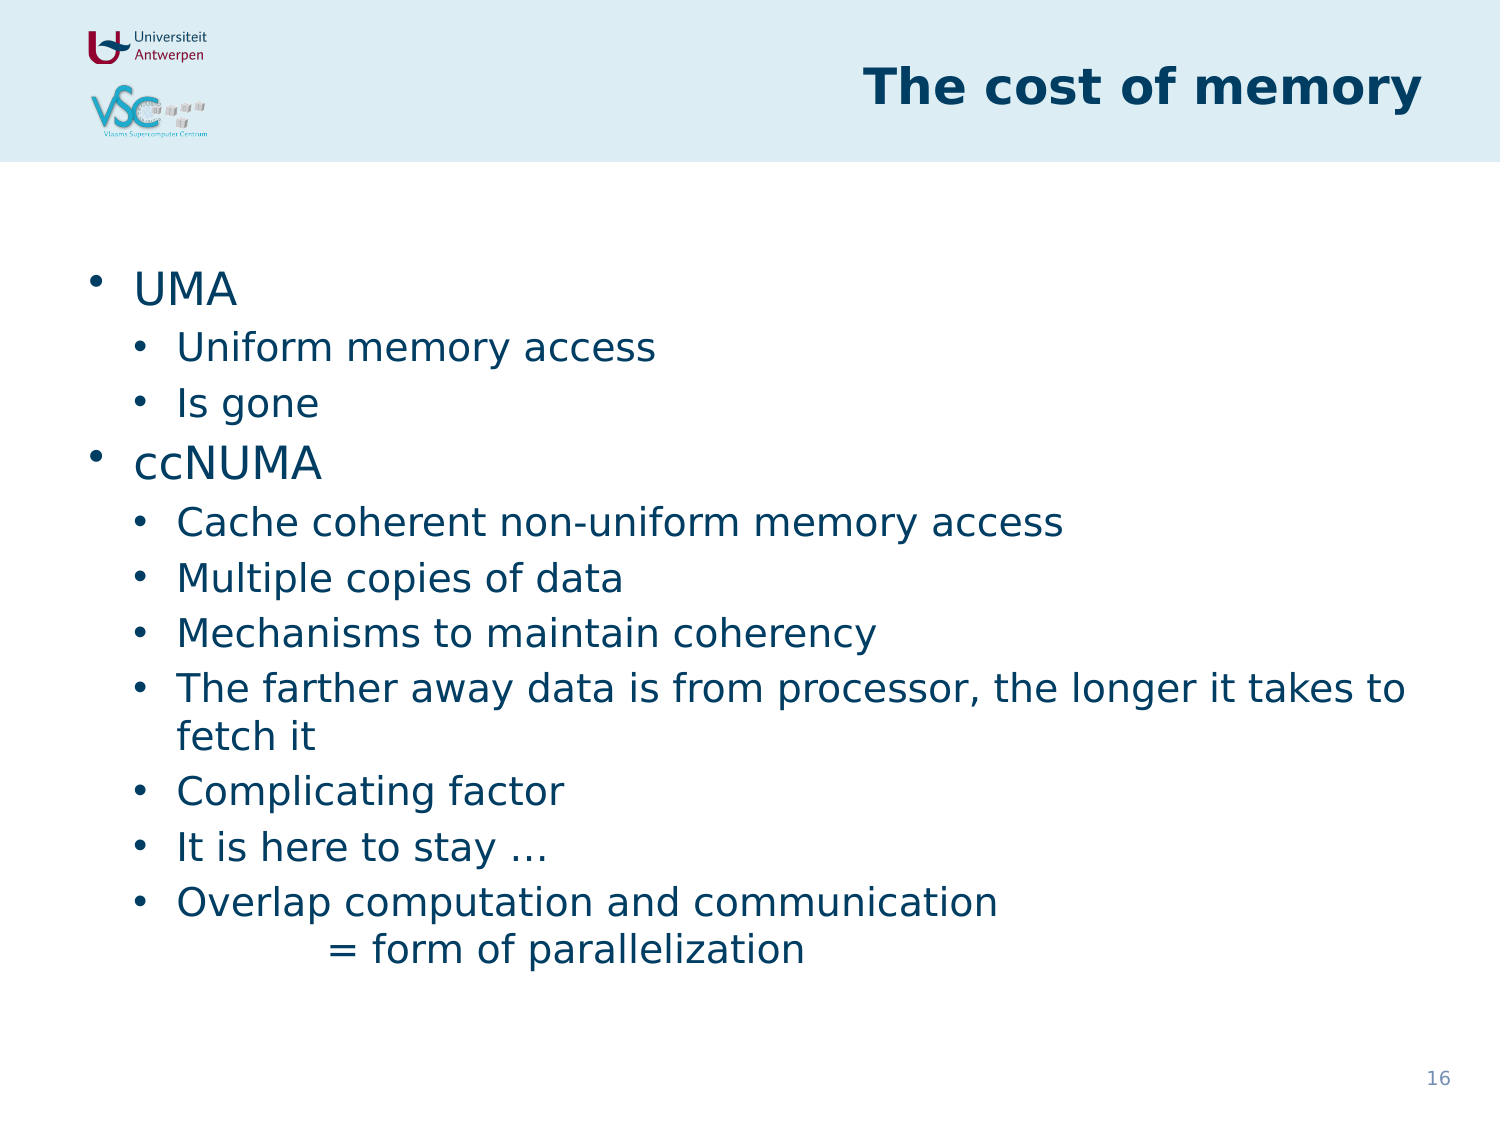

# The cost of memory
UMA
Uniform memory access
Is gone
ccNUMA
Cache coherent non-uniform memory access
Multiple copies of data
Mechanisms to maintain coherency
The farther away data is from processor, the longer it takes to fetch it
Complicating factor
It is here to stay …
Overlap computation and communication
	= form of parallelization